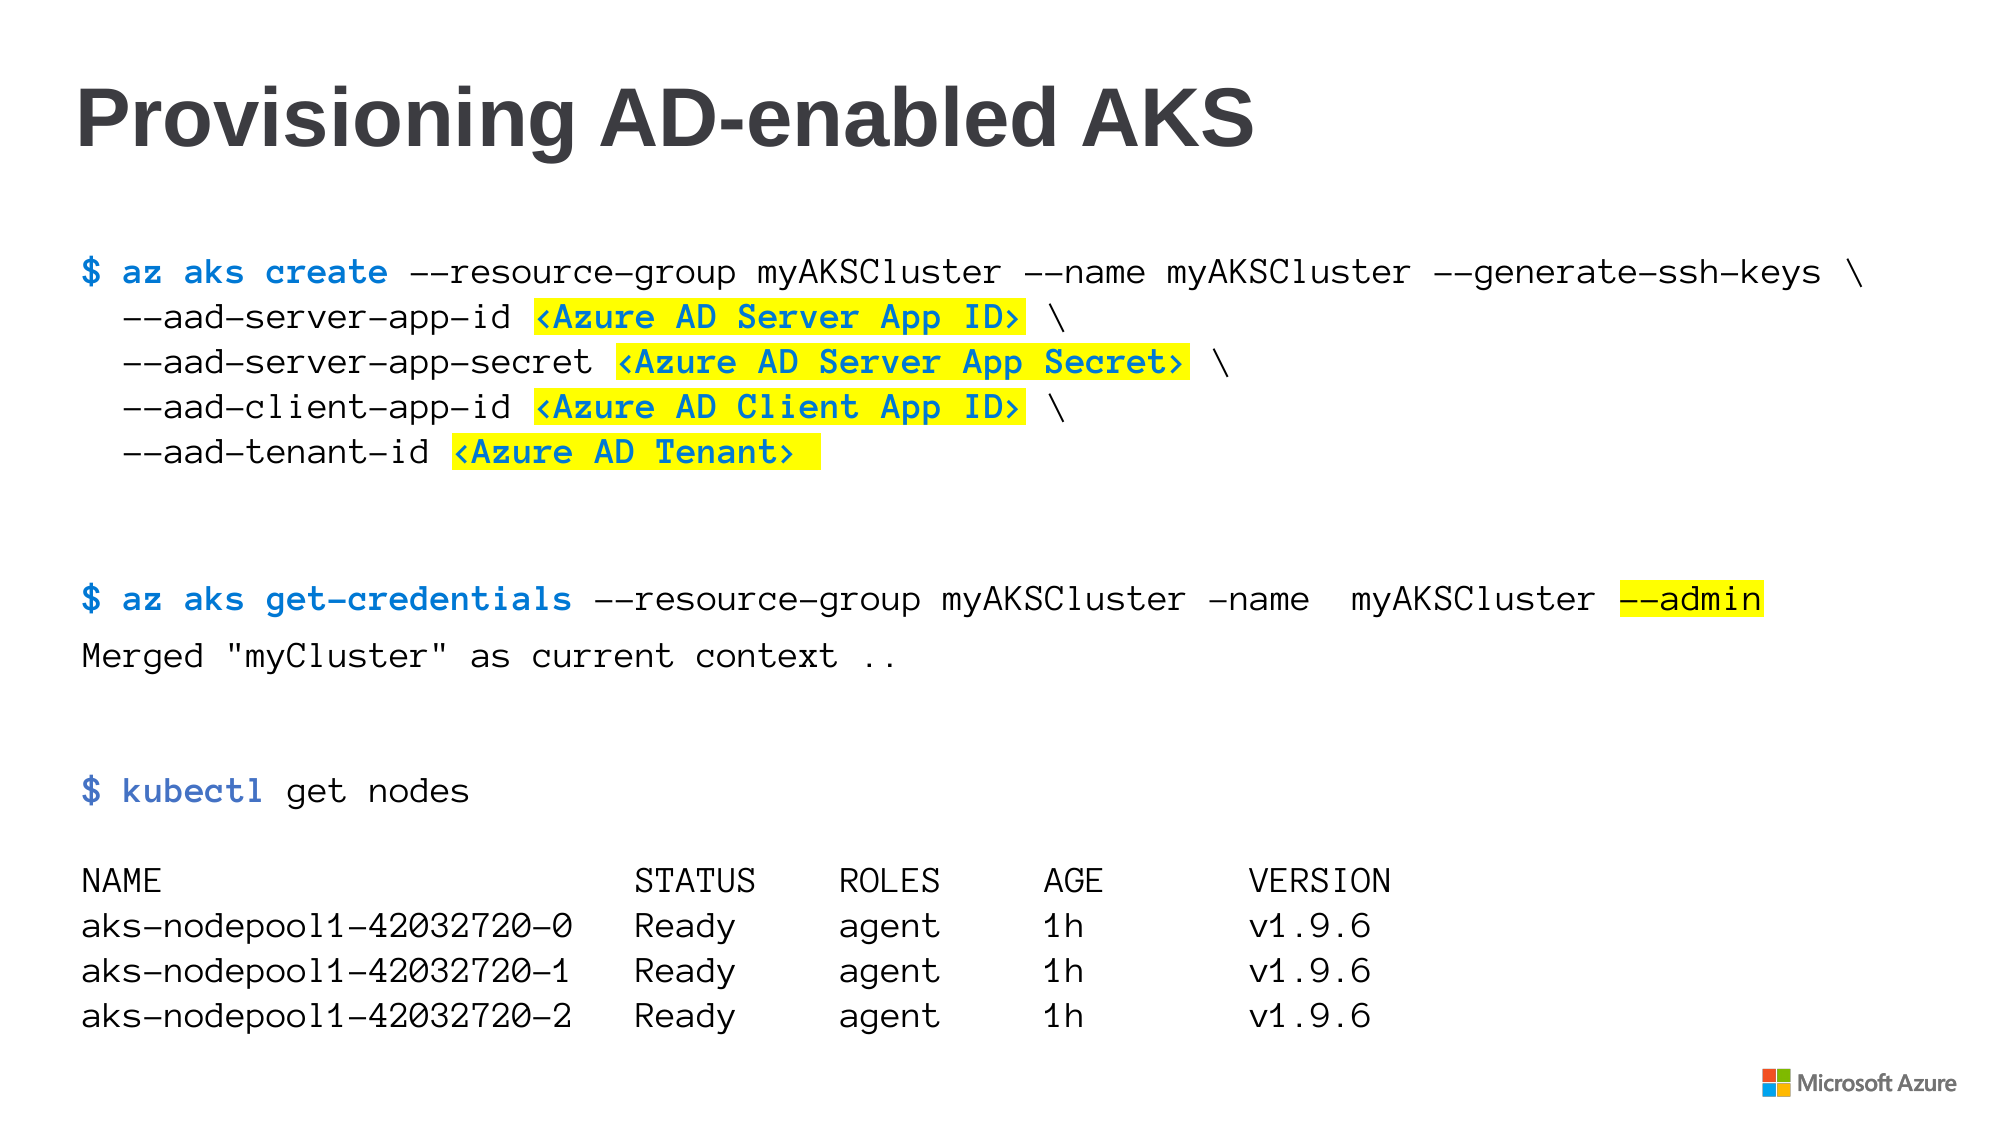

Provisioning AD-enabled AKS
$ az aks create --resource-group myAKSCluster --name myAKSCluster --generate-ssh-keys \
  --aad-server-app-id <Azure AD Server App ID> \
  --aad-server-app-secret <Azure AD Server App Secret> \
  --aad-client-app-id <Azure AD Client App ID> \
  --aad-tenant-id <Azure AD Tenant>

$ az aks get-credentials --resource-group myAKSCluster –name  myAKSCluster --admin
Merged "myCluster" as current context ..

$ kubectl get nodes

NAME                       STATUS    ROLES     AGE       VERSION
aks-nodepool1-42032720-0   Ready     agent     1h        v1.9.6
aks-nodepool1-42032720-1   Ready     agent     1h        v1.9.6
aks-nodepool1-42032720-2   Ready     agent     1h        v1.9.6